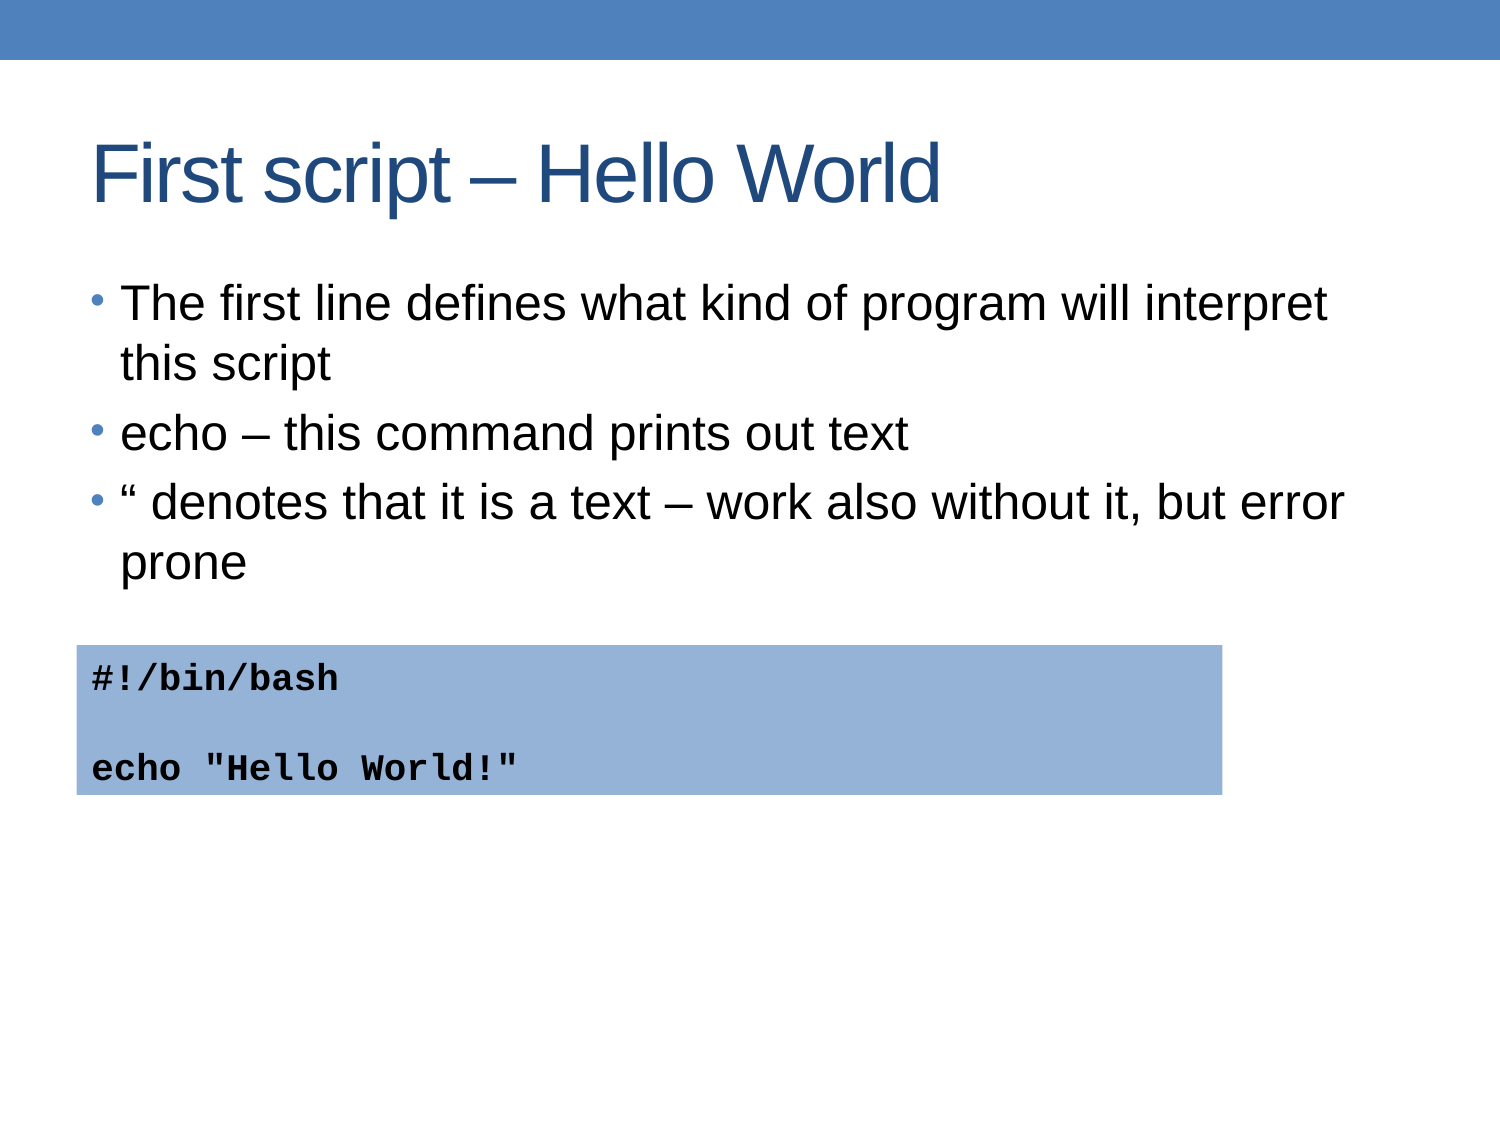

# First script – Hello World
The first line defines what kind of program will interpret this script
echo – this command prints out text
“ denotes that it is a text – work also without it, but error prone
#!/bin/bash

echo "Hello World!"